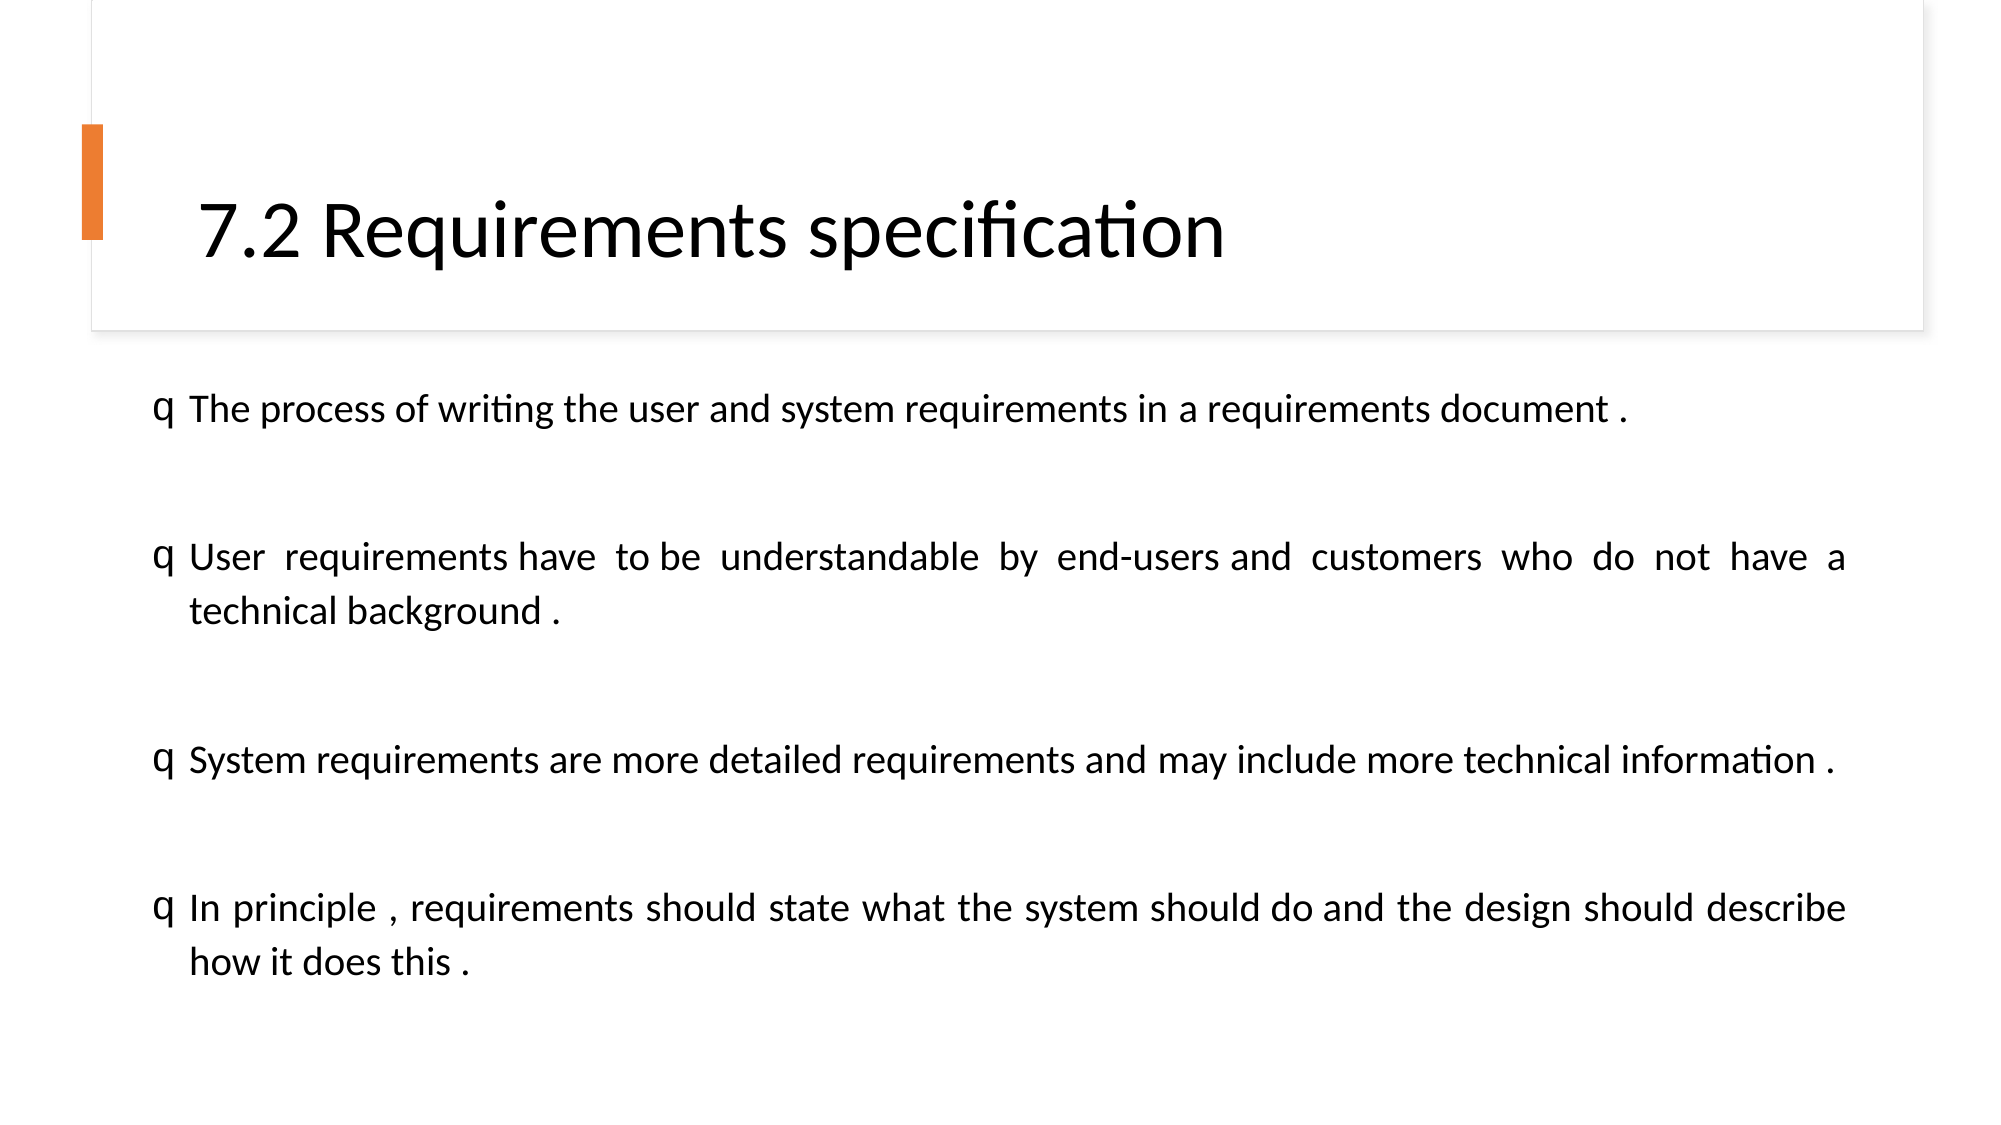

# 7.2 Requirements specification

The process of writing the user and system requirements in a requirements document .

User requirements have to be understandable by end-users and customers who do not have a technical background .

System requirements are more detailed requirements and may include more technical information .

In principle , requirements should state what the system should do and the design should describe how it does this .